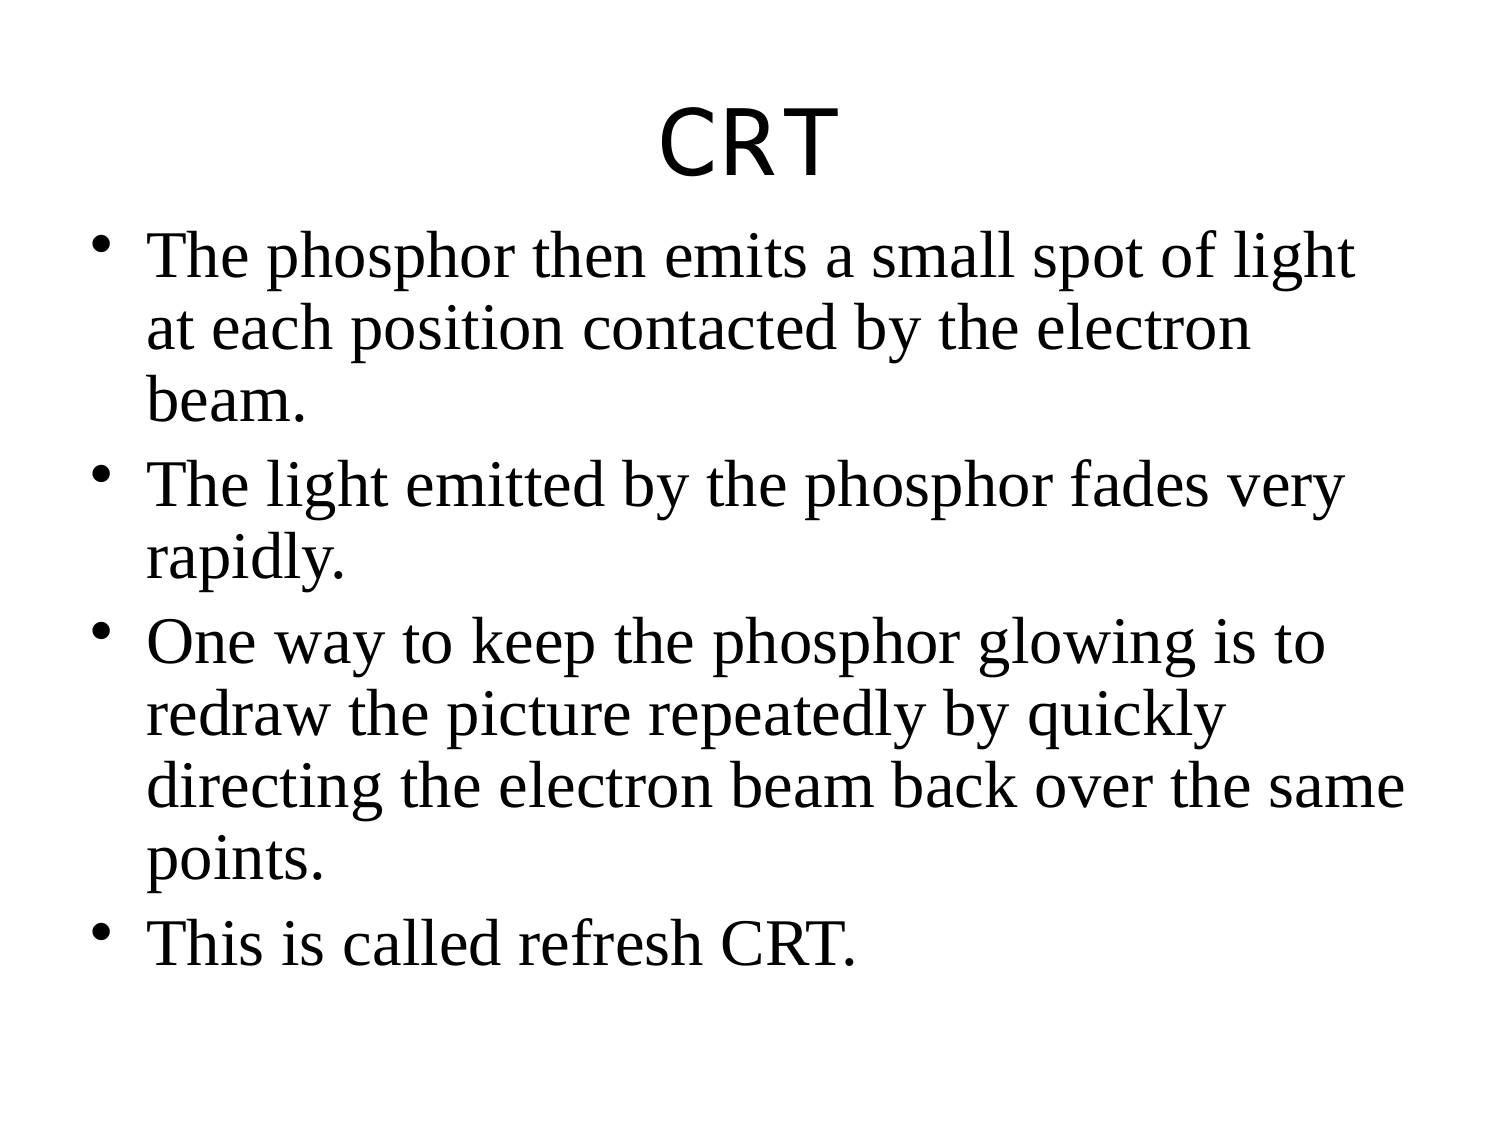

# CRT
The phosphor then emits a small spot of light at each position contacted by the electron beam.
The light emitted by the phosphor fades very rapidly.
One way to keep the phosphor glowing is to redraw the picture repeatedly by quickly directing the electron beam back over the same points.
This is called refresh CRT.